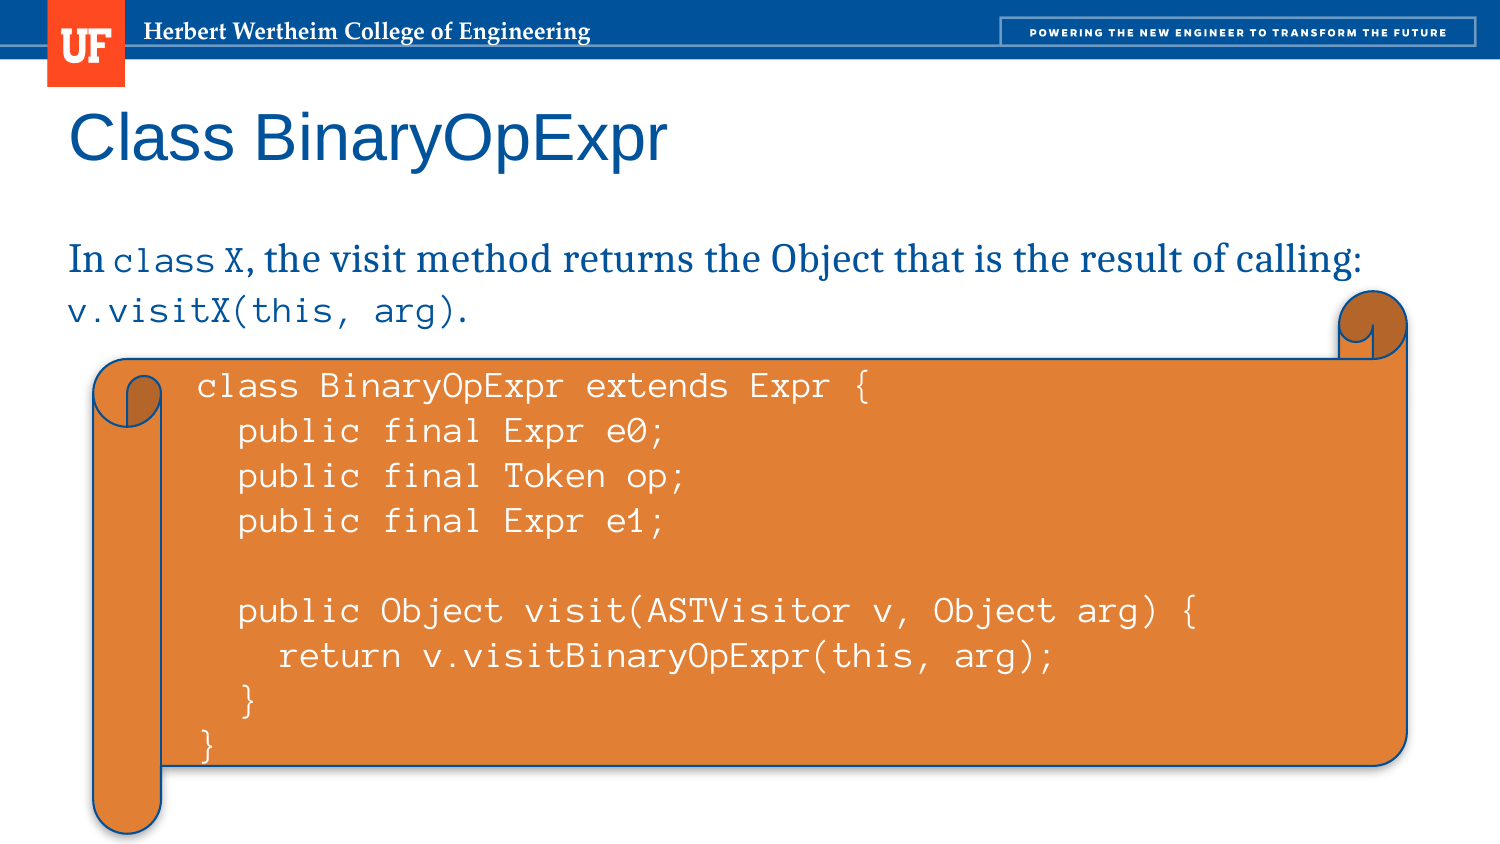

# Class BinaryOpExpr
In class X, the visit method returns the Object that is the result of calling:  v.visitX(this, arg).
class BinaryOpExpr extends Expr {
  public final Expr e0;
  public final Token op;
  public final Expr e1;

  public Object visit(ASTVisitor v, Object arg) {
    return v.visitBinaryOpExpr(this, arg);
  }
}